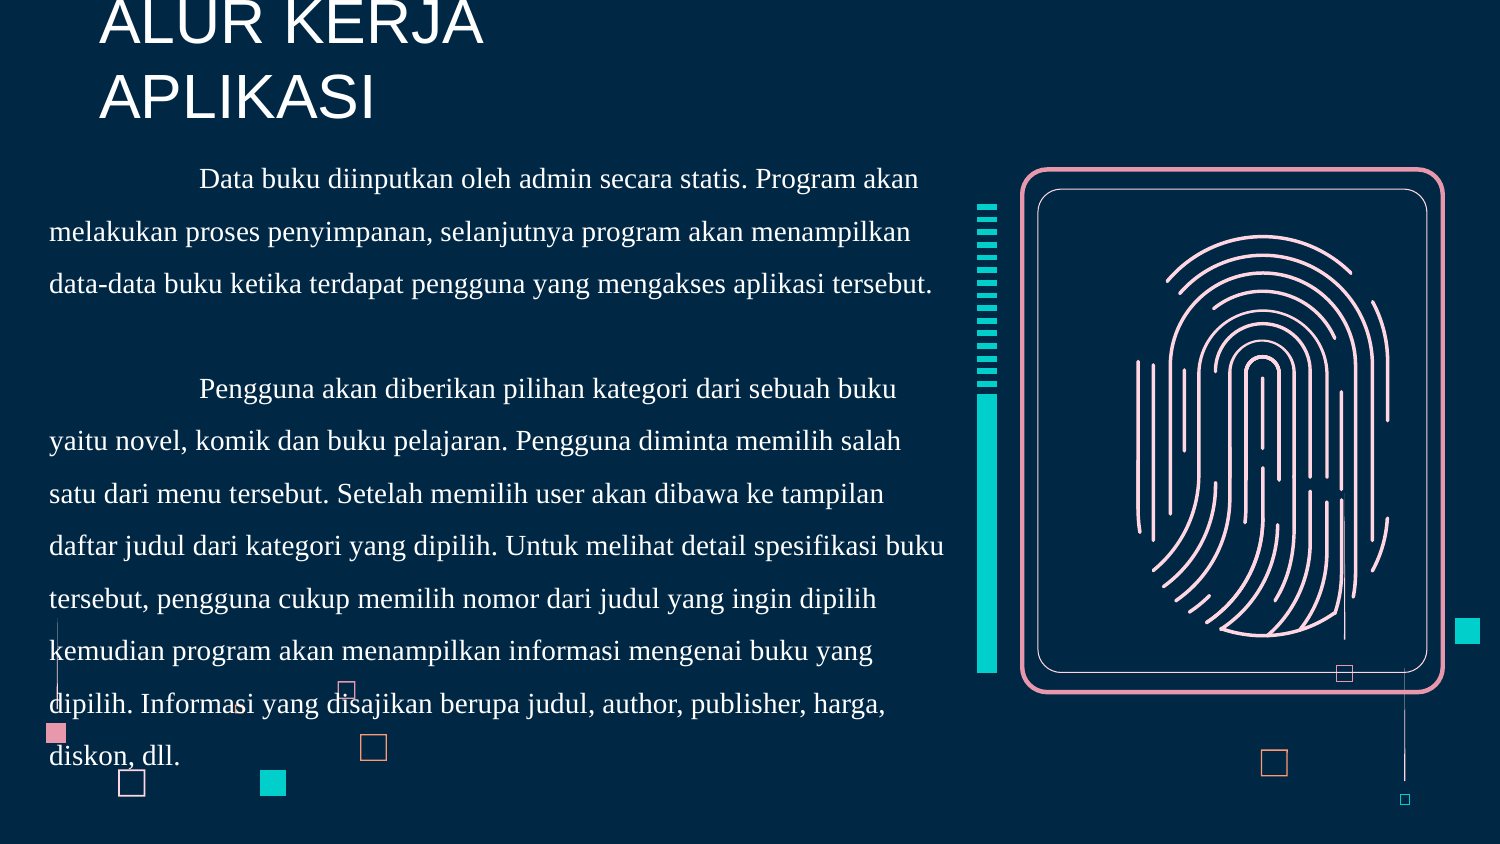

# ALUR KERJA APLIKASI
	Data buku diinputkan oleh admin secara statis. Program akan melakukan proses penyimpanan, selanjutnya program akan menampilkan data-data buku ketika terdapat pengguna yang mengakses aplikasi tersebut.

	Pengguna akan diberikan pilihan kategori dari sebuah buku yaitu novel, komik dan buku pelajaran. Pengguna diminta memilih salah satu dari menu tersebut. Setelah memilih user akan dibawa ke tampilan daftar judul dari kategori yang dipilih. Untuk melihat detail spesifikasi buku tersebut, pengguna cukup memilih nomor dari judul yang ingin dipilih kemudian program akan menampilkan informasi mengenai buku yang dipilih. Informasi yang disajikan berupa judul, author, publisher, harga, diskon, dll.